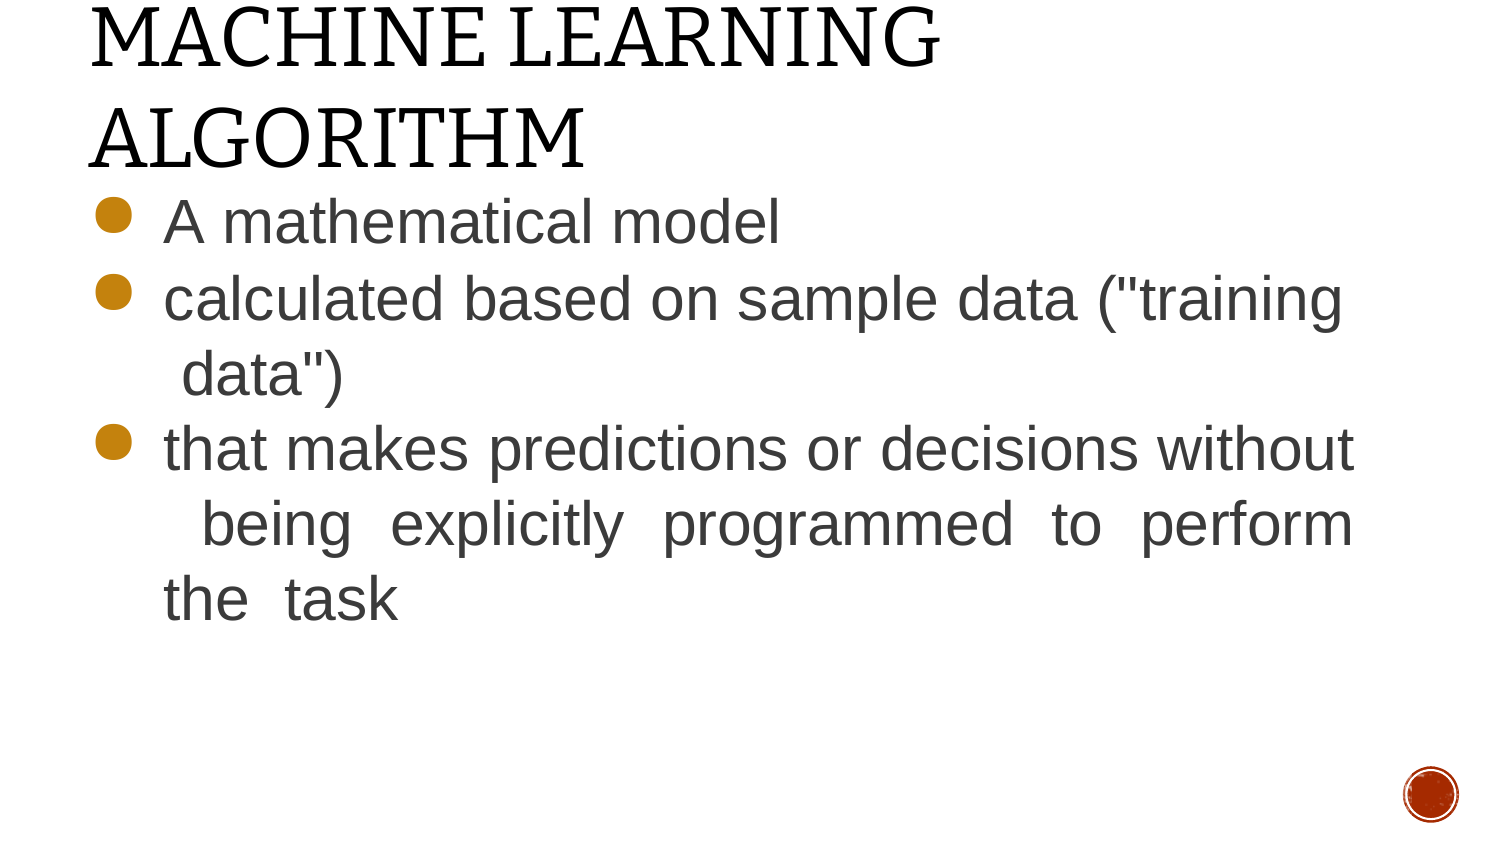

# Machine Learning Algorithm
A mathematical model
calculated based on sample data ("training  data")
that makes predictions or decisions without  being explicitly programmed to perform the  task